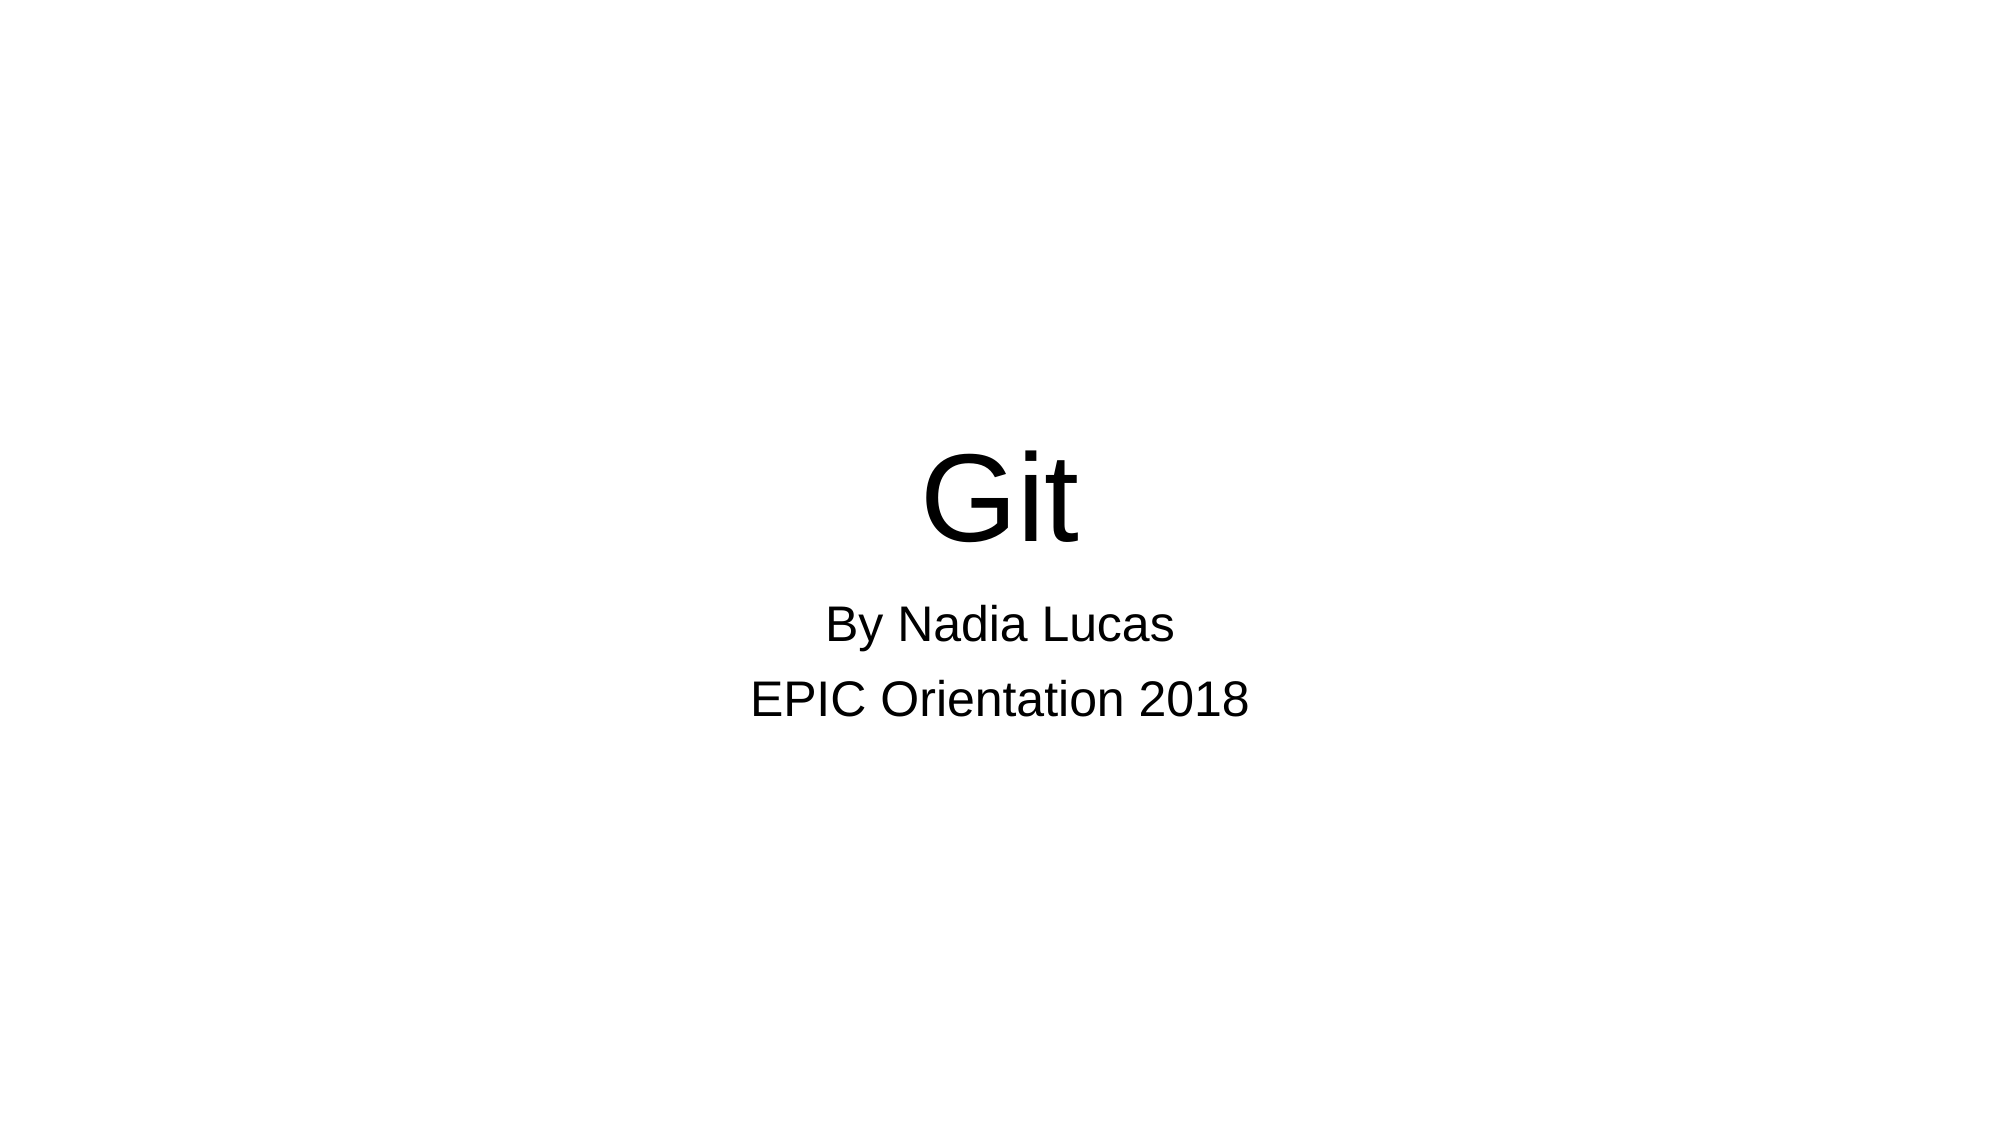

# Git
By Nadia Lucas
EPIC Orientation 2018